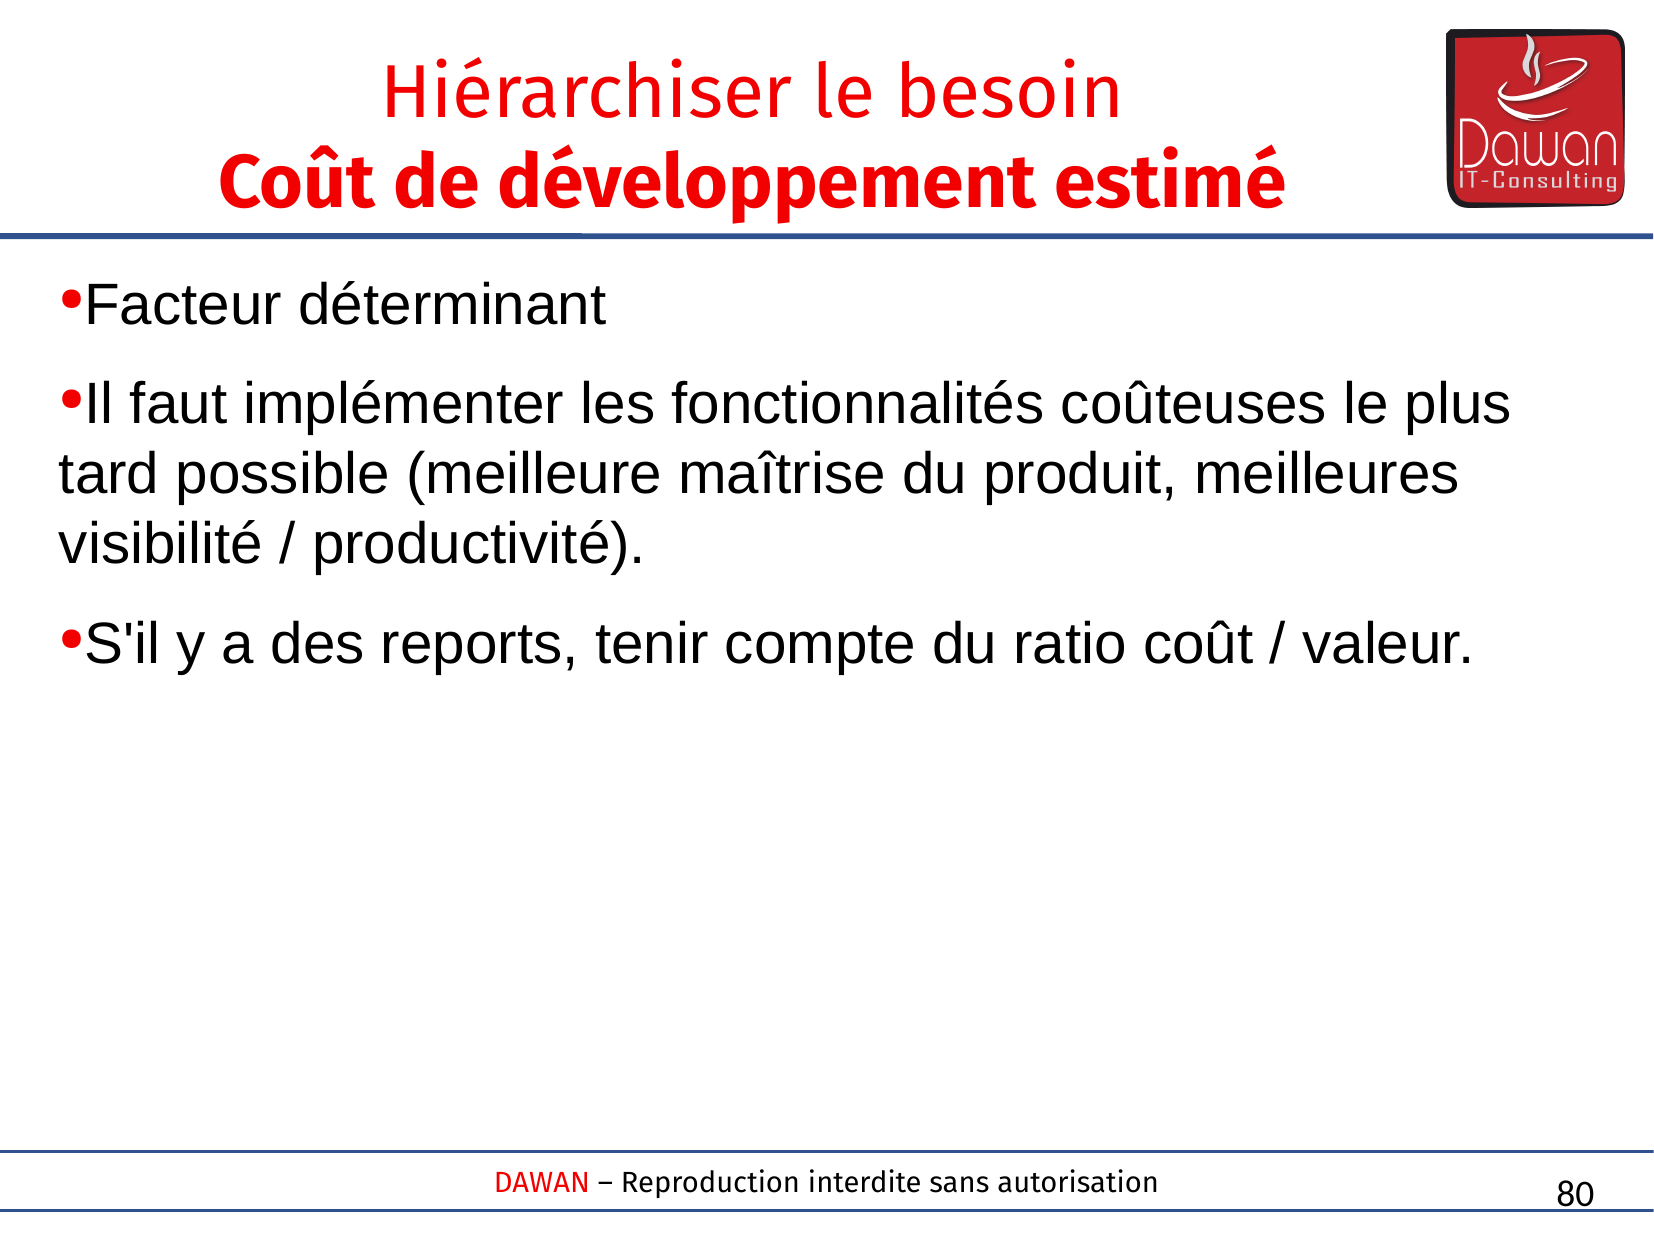

Hiérarchiser le besoin
Coût de développement estimé
Facteur déterminant
Il faut implémenter les fonctionnalités coûteuses le plus tard possible (meilleure maîtrise du produit, meilleures visibilité / productivité).
S'il y a des reports, tenir compte du ratio coût / valeur.
80